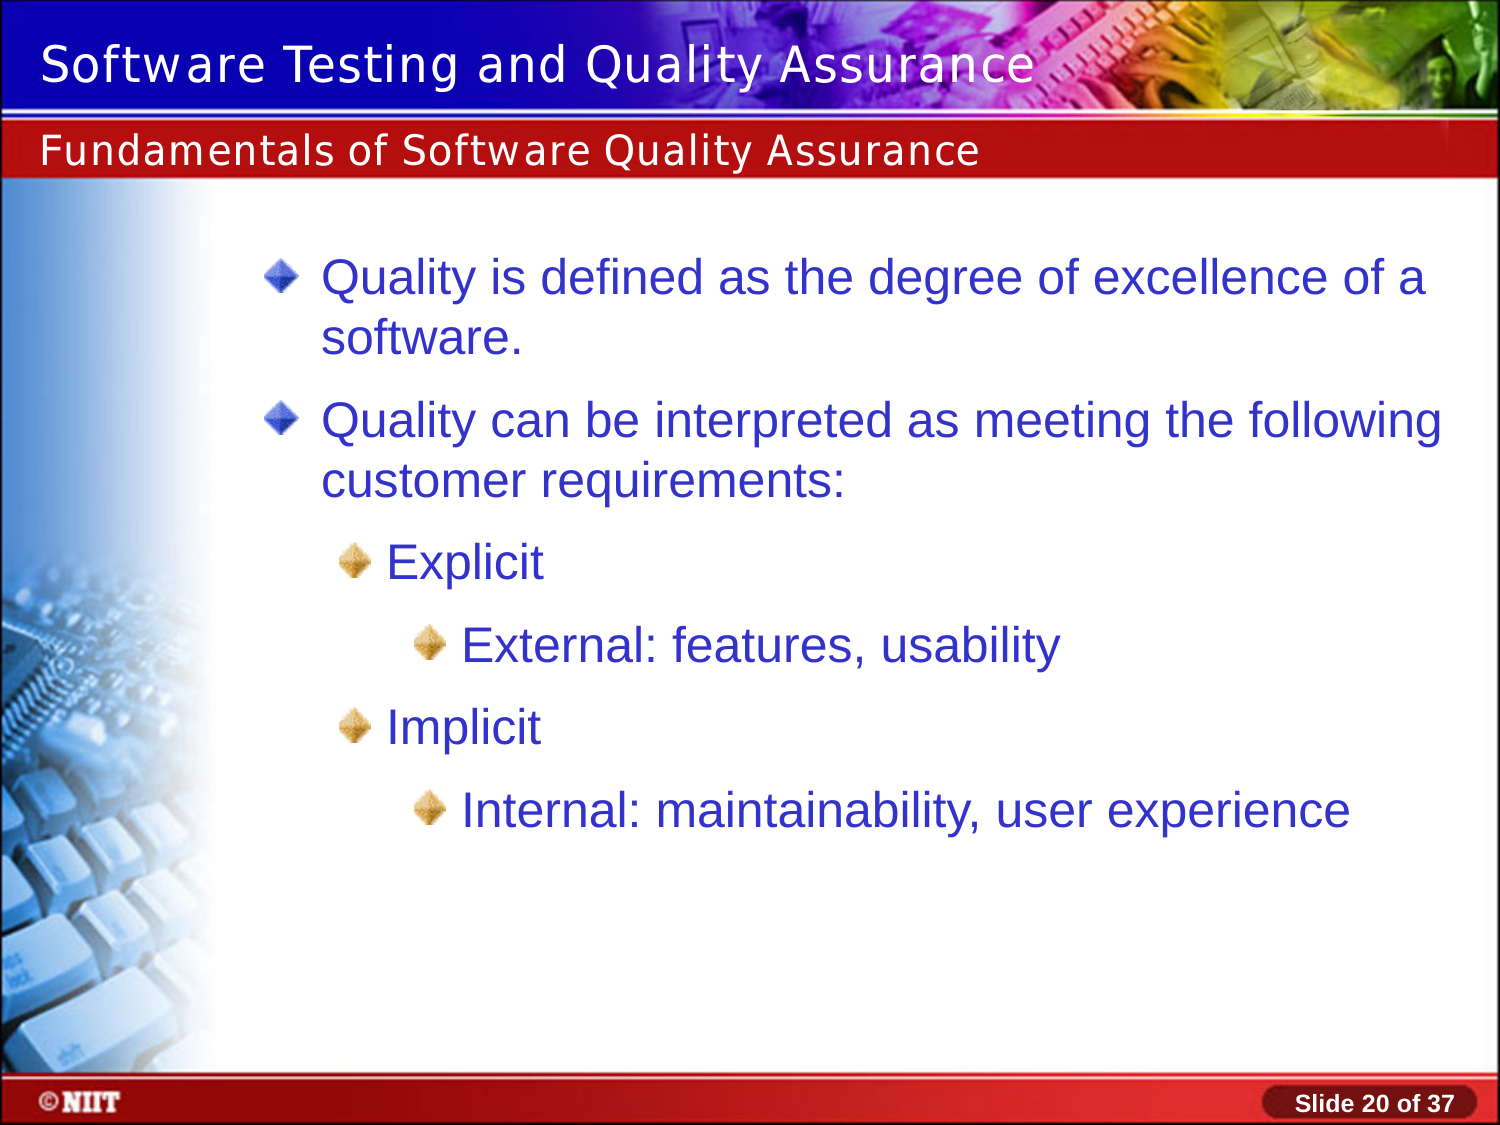

Fundamentals of Software Quality Assurance
Quality is defined as the degree of excellence of a software.
Quality can be interpreted as meeting the following customer requirements:
Explicit
External: features, usability
Implicit
Internal: maintainability, user experience